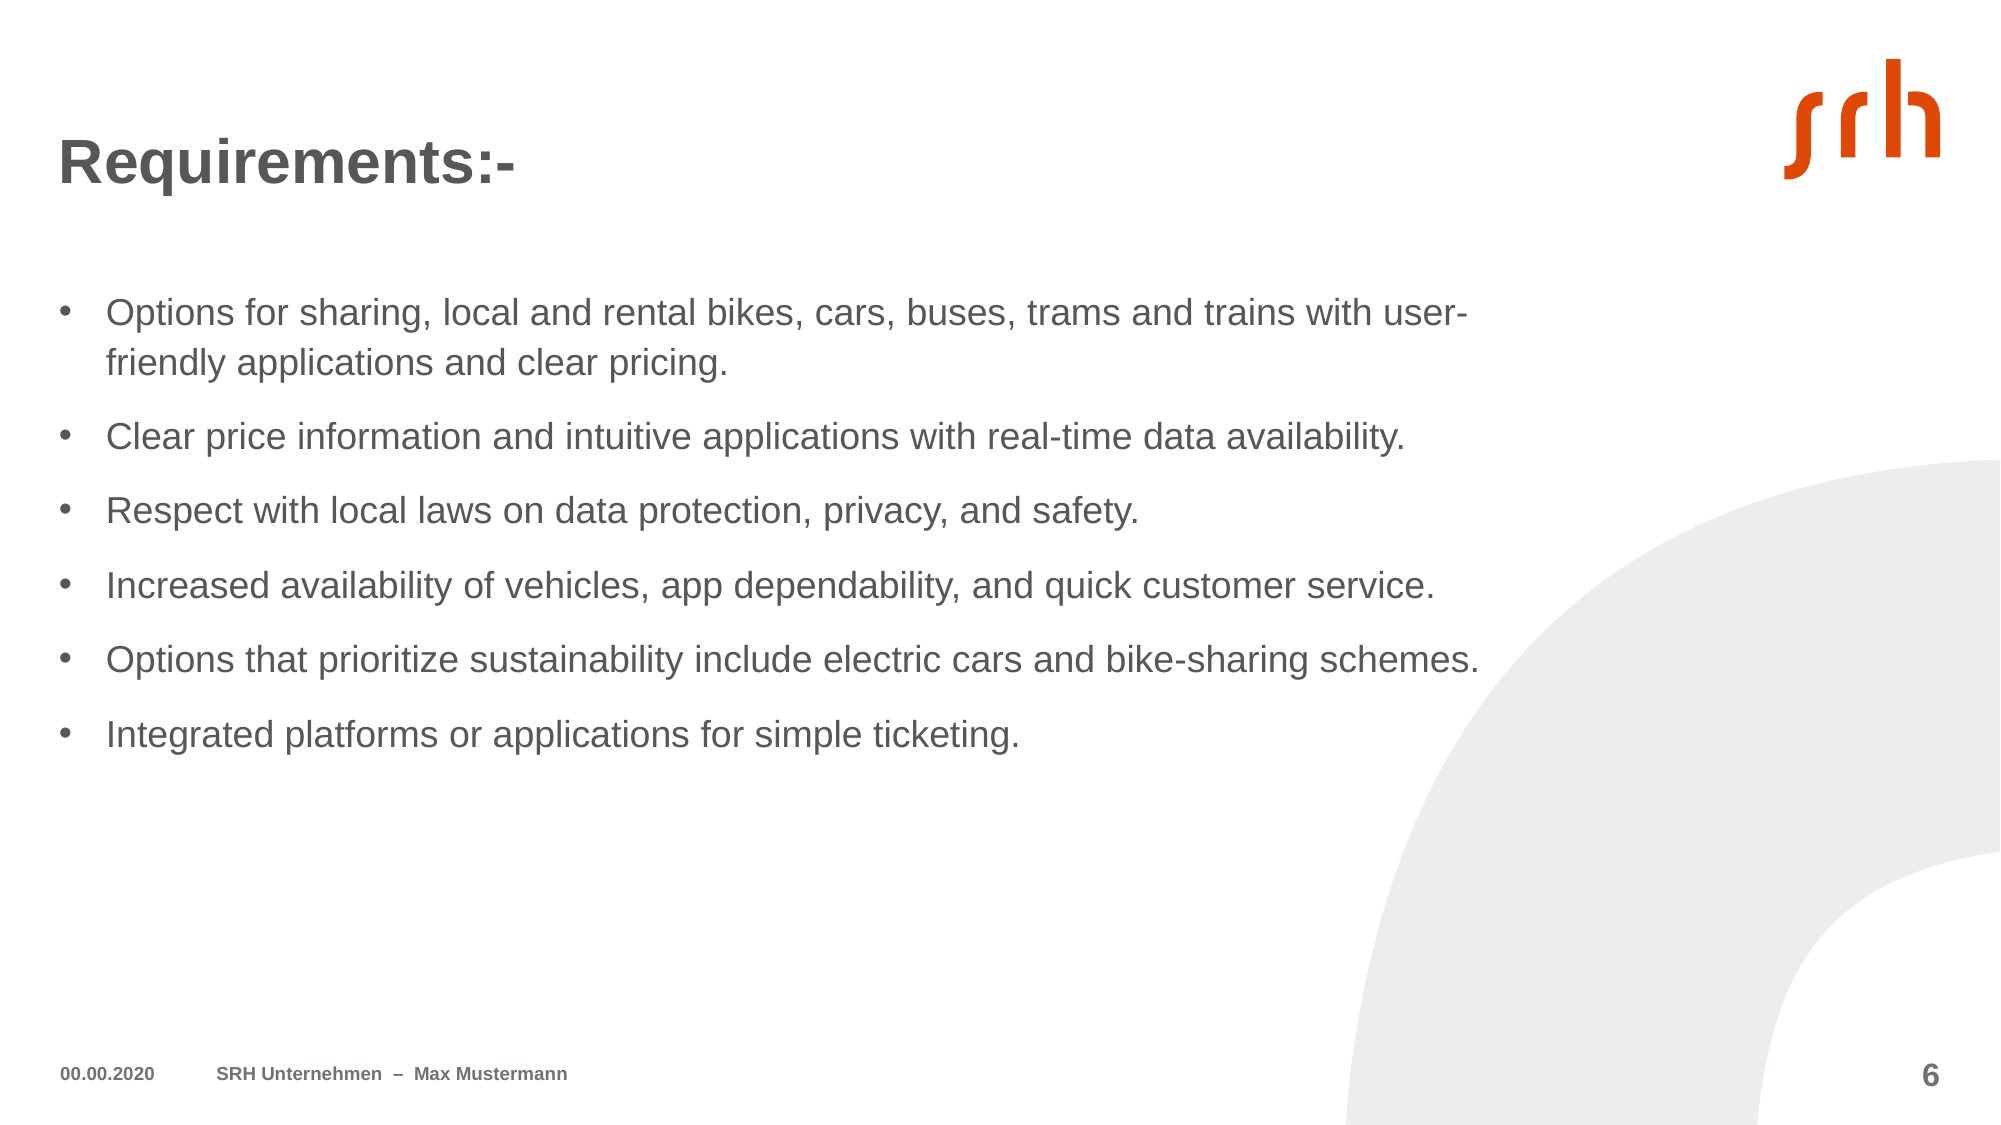

# Requirements:-
Options for sharing, local and rental bikes, cars, buses, trams and trains with user-friendly applications and clear pricing.
Clear price information and intuitive applications with real-time data availability.
Respect with local laws on data protection, privacy, and safety.
Increased availability of vehicles, app dependability, and quick customer service.
Options that prioritize sustainability include electric cars and bike-sharing schemes.
Integrated platforms or applications for simple ticketing.

00.00.2020
SRH Unternehmen  –  Max Mustermann
6